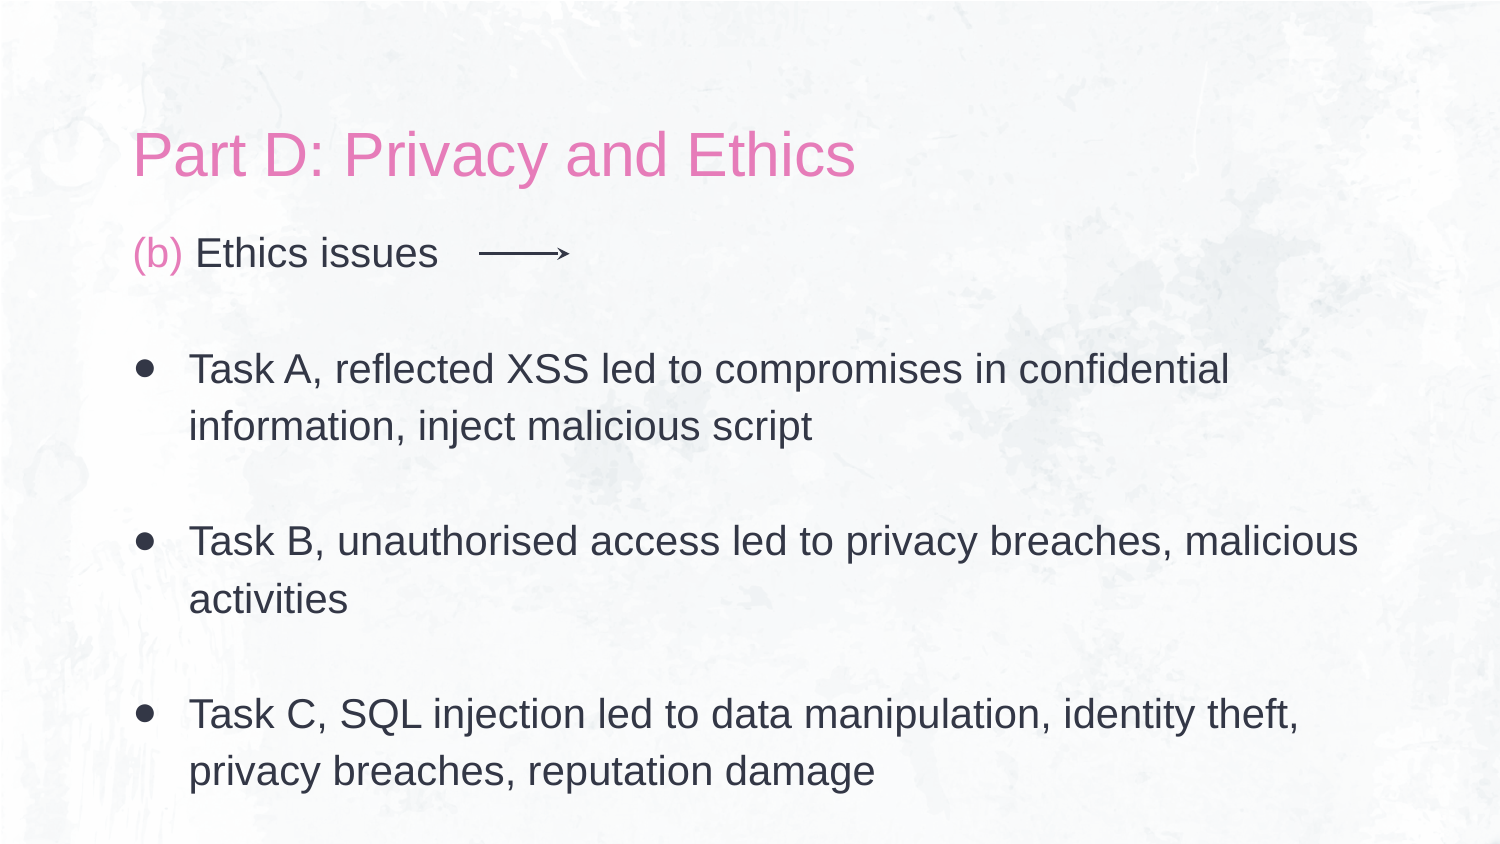

# Part D: Privacy and Ethics
(b) Ethics issues

Task A, reflected XSS led to compromises in confidential information, inject malicious script

Task B, unauthorised access led to privacy breaches, malicious activities

Task C, SQL injection led to data manipulation, identity theft, privacy breaches, reputation damage